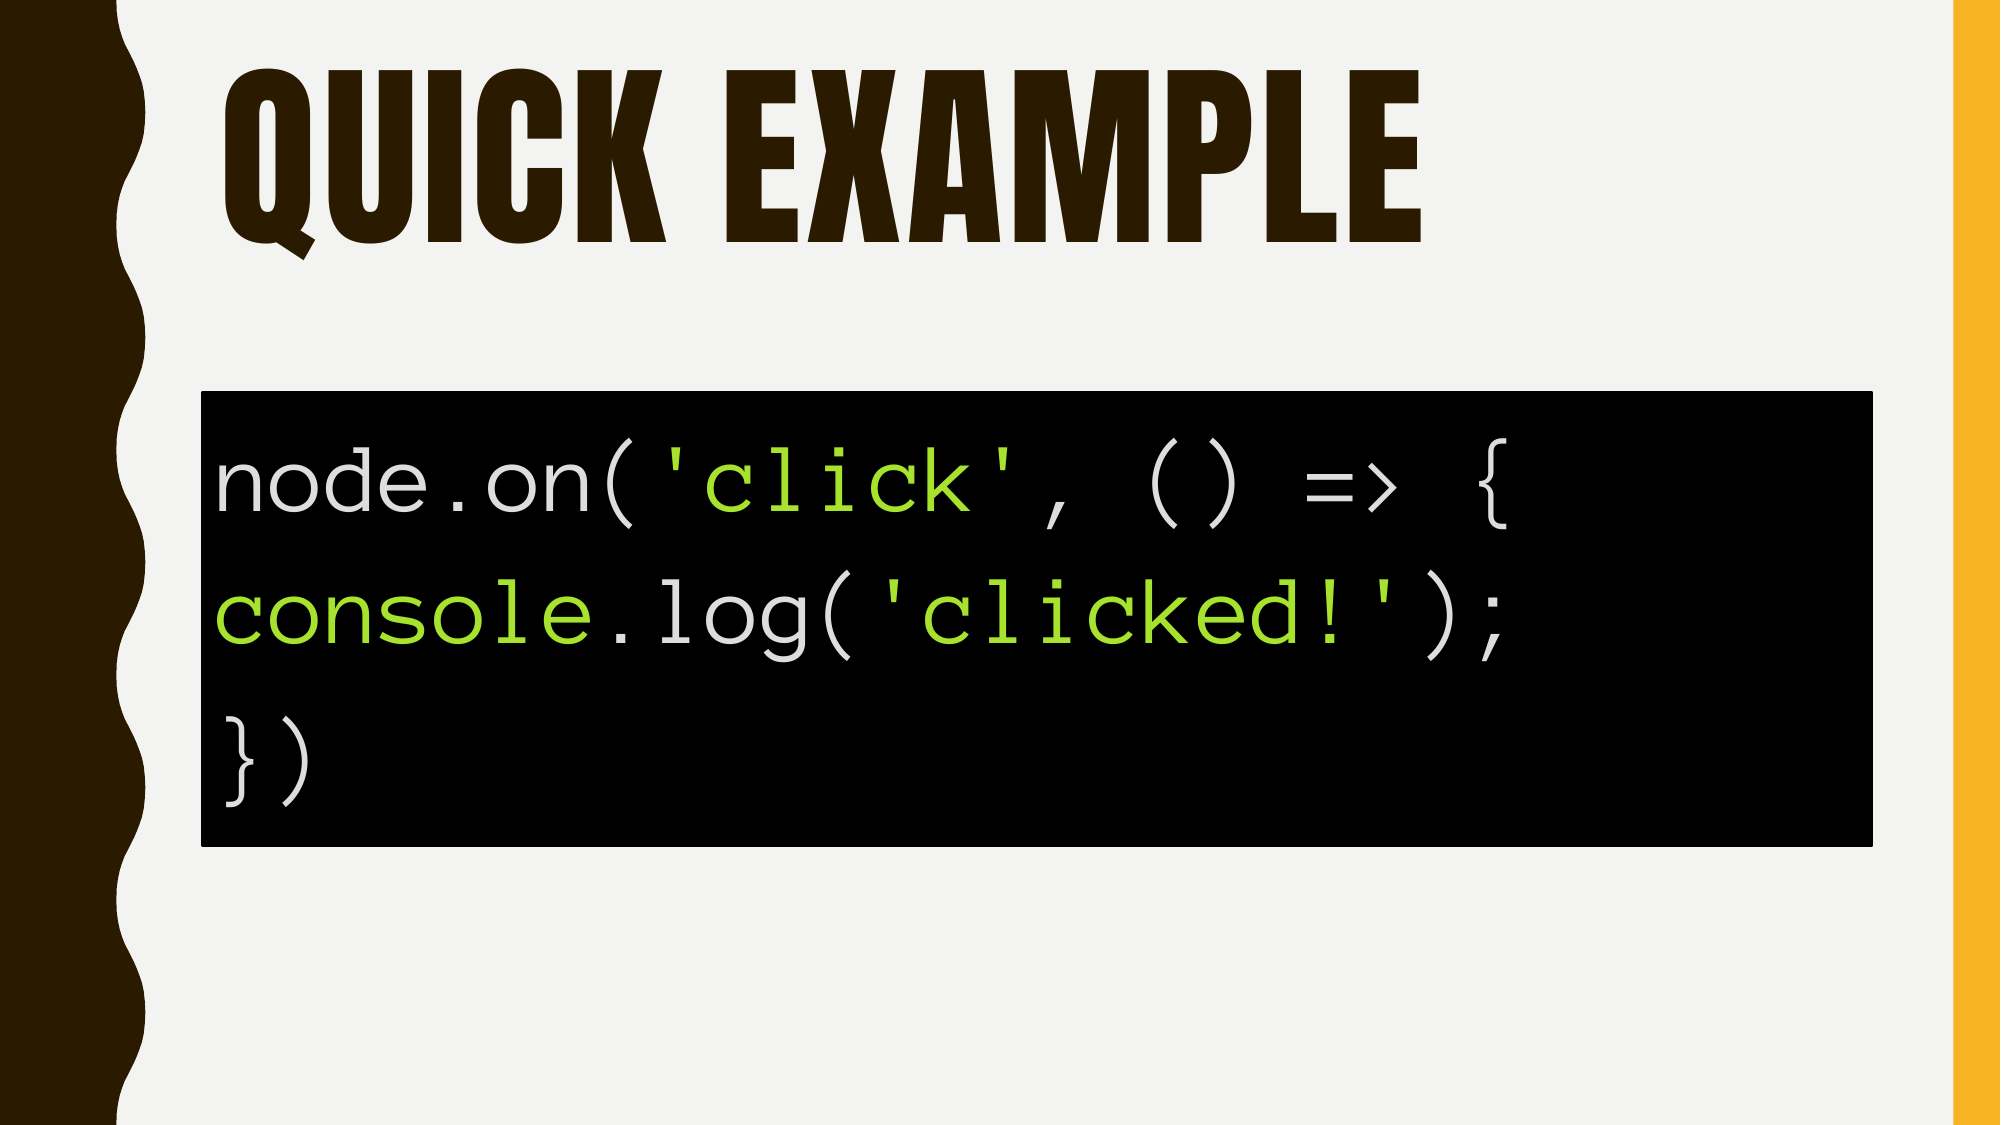

# Quick Example
node.on('click', () => { 	console.log('clicked!');
})